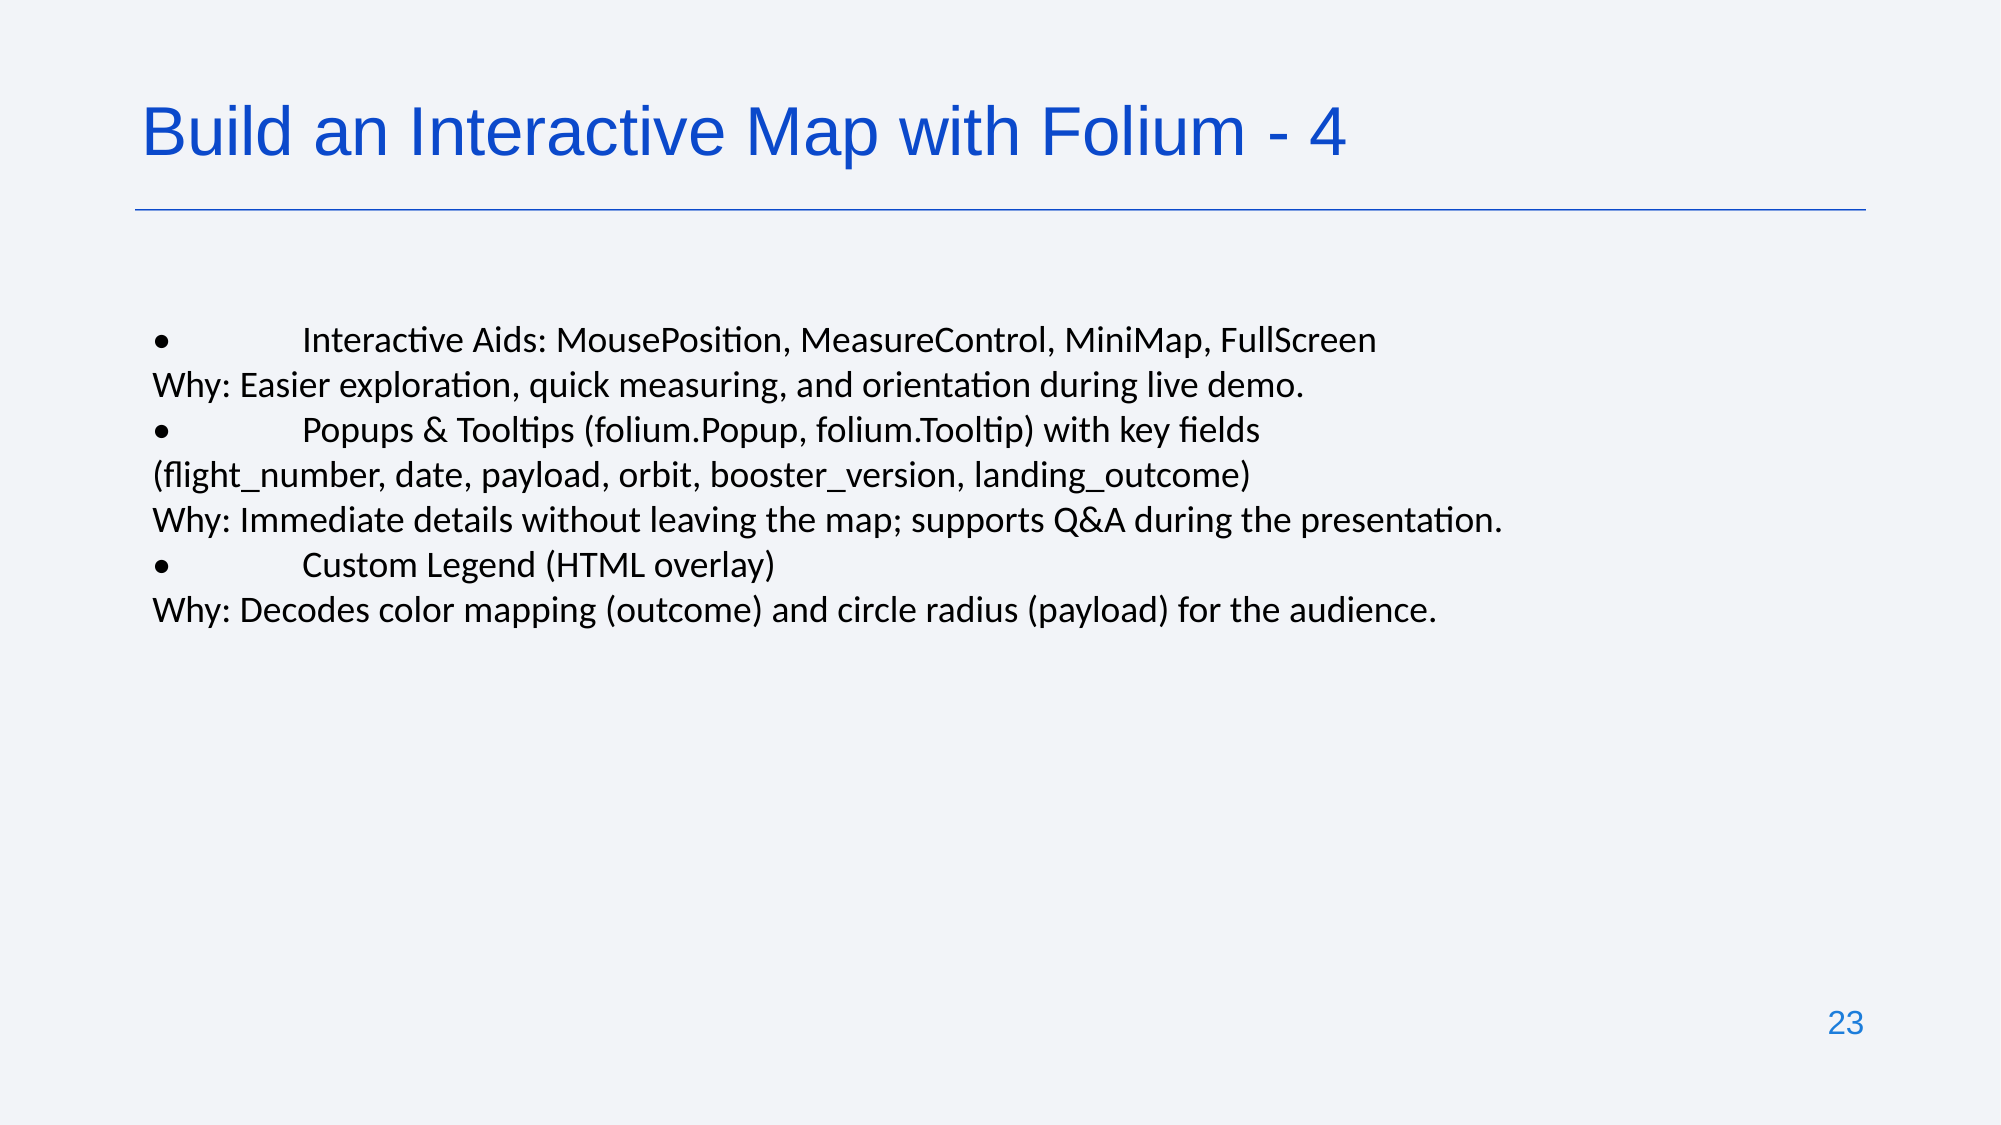

Build an Interactive Map with Folium - 4
•	Interactive Aids: MousePosition, MeasureControl, MiniMap, FullScreen
Why: Easier exploration, quick measuring, and orientation during live demo.
•	Popups & Tooltips (folium.Popup, folium.Tooltip) with key fields
(flight_number, date, payload, orbit, booster_version, landing_outcome)
Why: Immediate details without leaving the map; supports Q&A during the presentation.
•	Custom Legend (HTML overlay)
Why: Decodes color mapping (outcome) and circle radius (payload) for the audience.

23